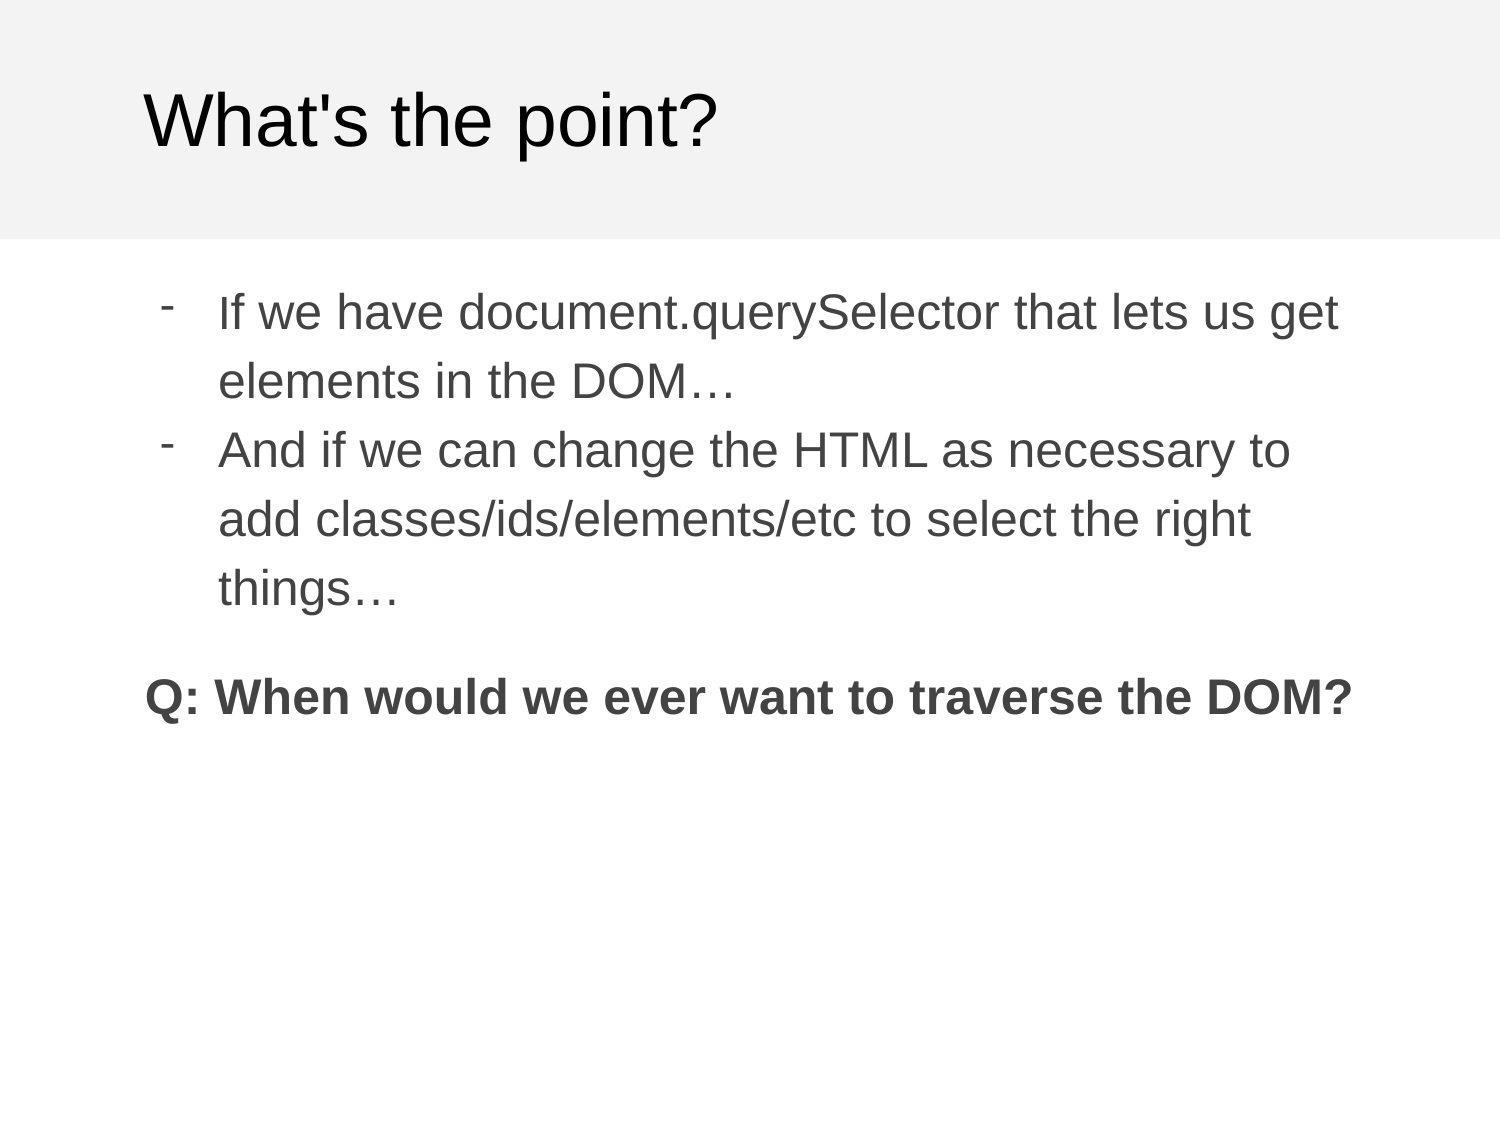

What's the point?
If we have document.querySelector that lets us get elements in the DOM…
And if we can change the HTML as necessary to add classes/ids/elements/etc to select the right things…

Q: When would we ever want to traverse the DOM?